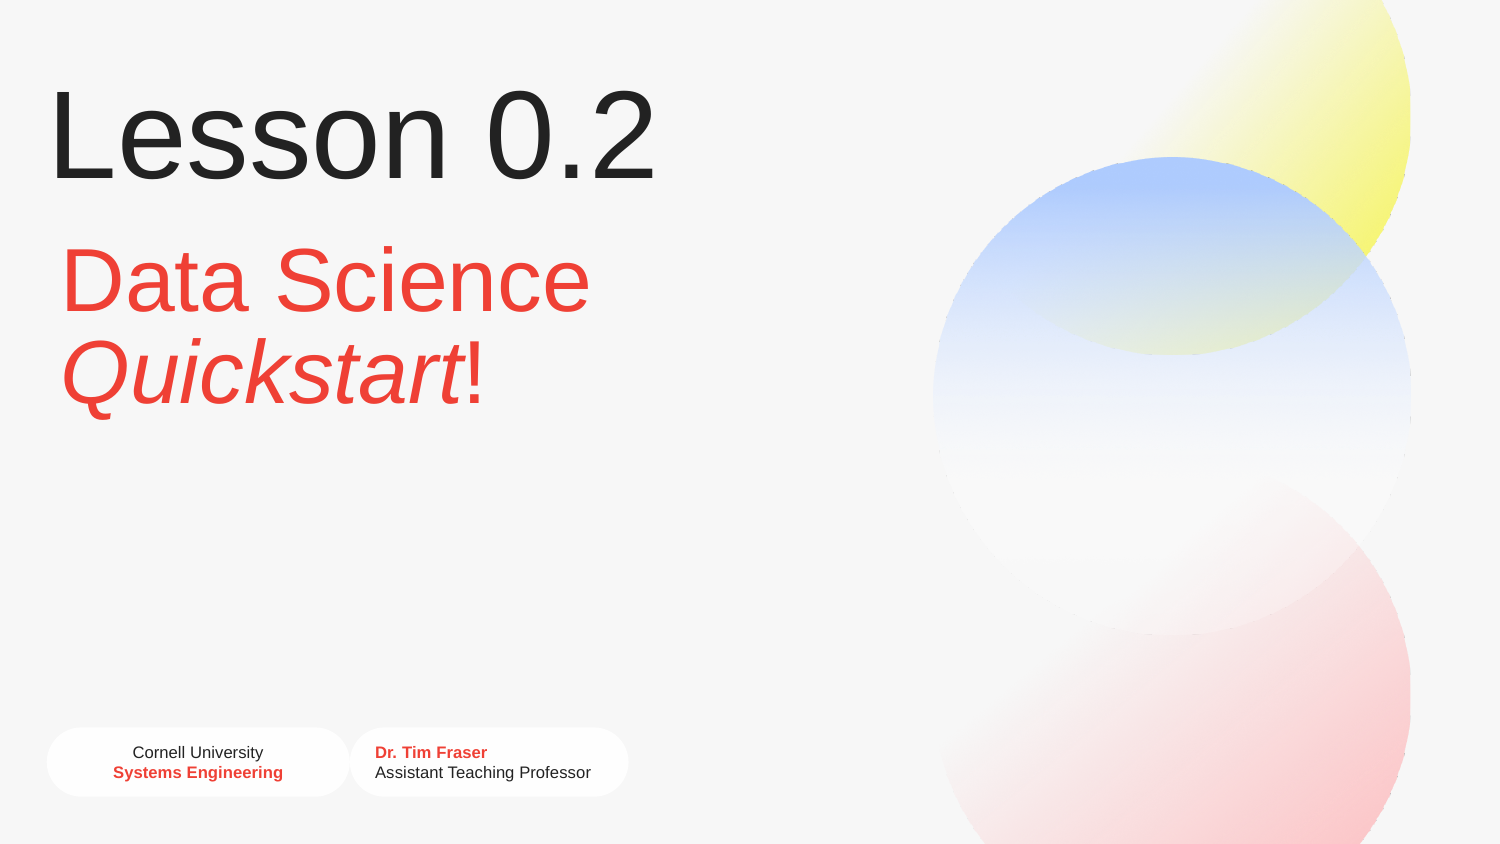

# Lesson 0.2
Data Science Quickstart!
Cornell University
Systems Engineering
Dr. Tim Fraser
Assistant Teaching Professor